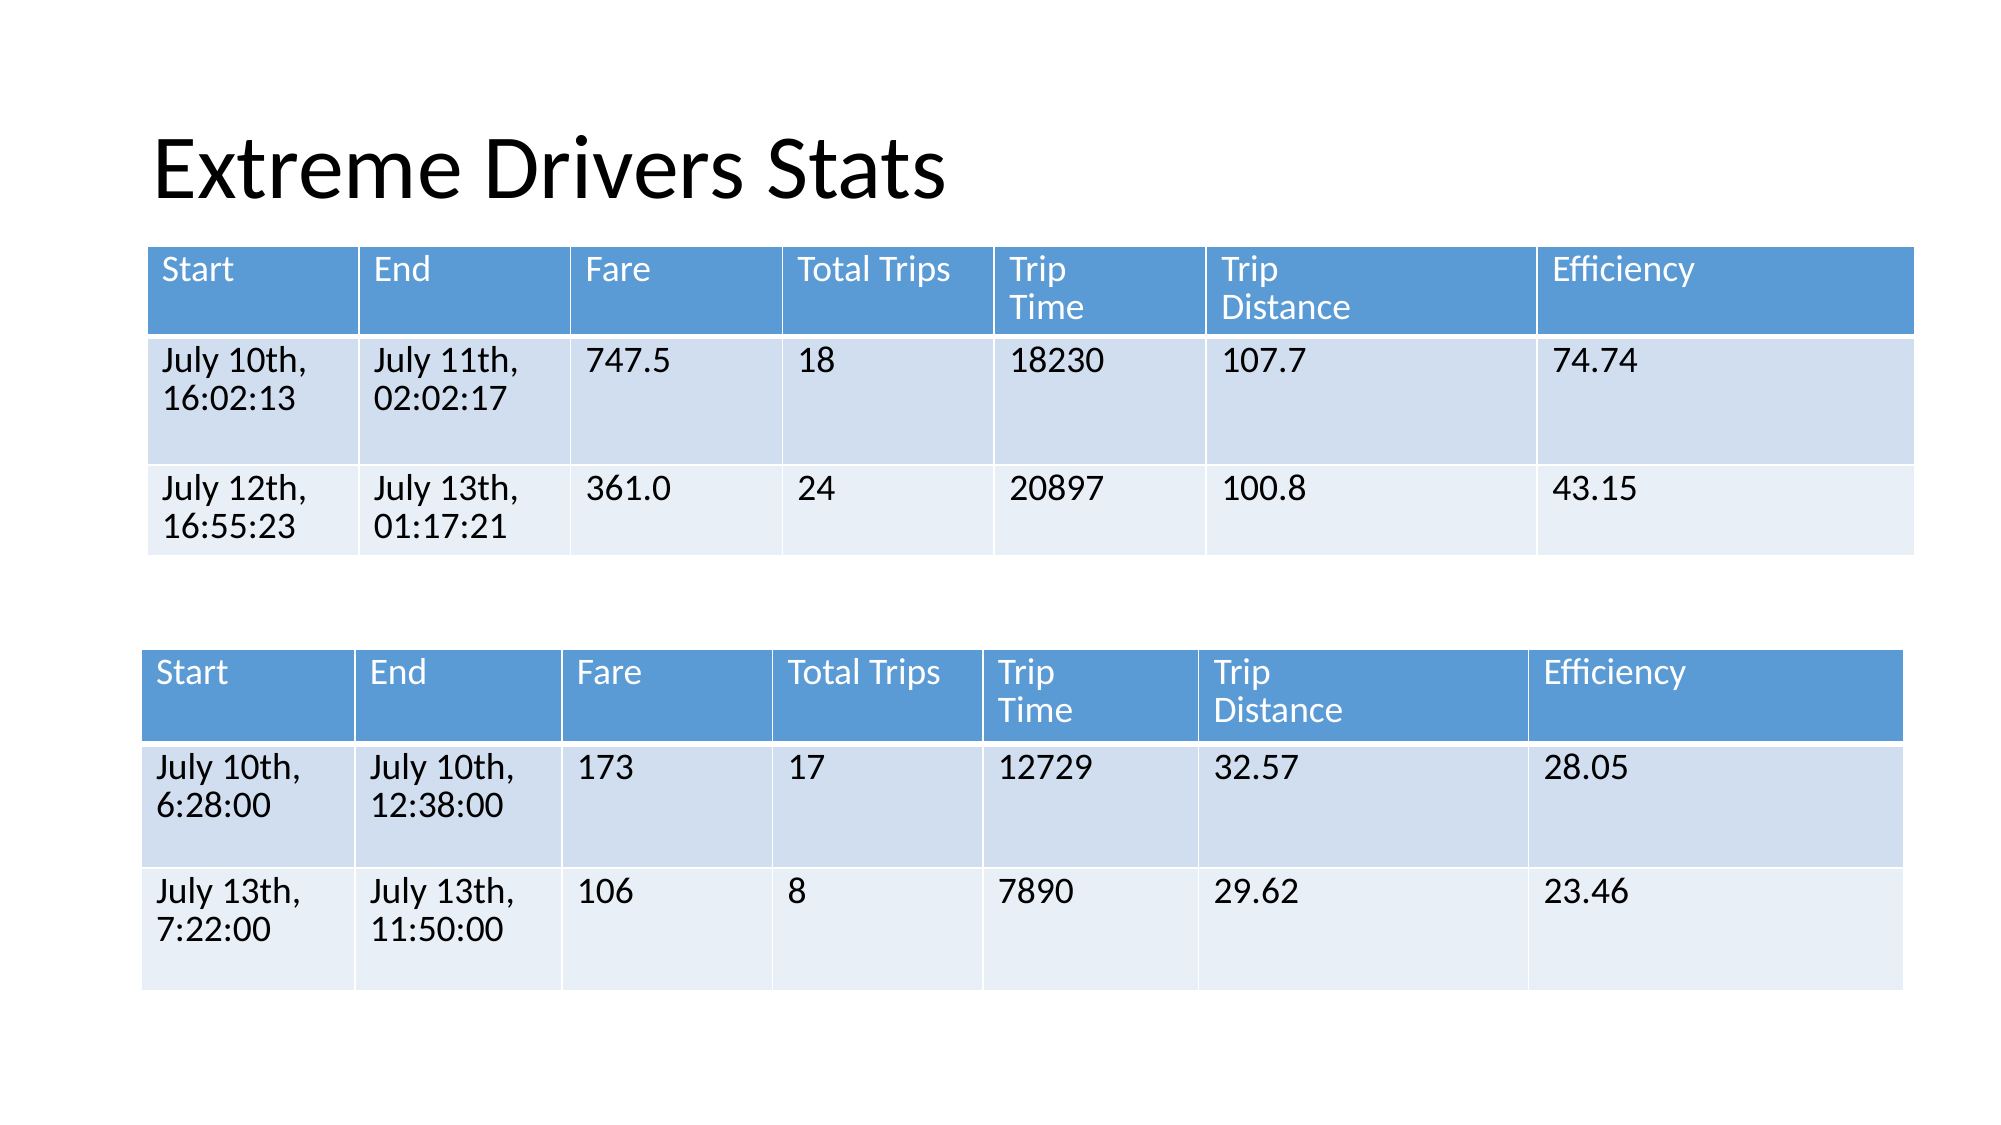

# Extreme Drivers Stats
| Start | End | Fare | Total Trips | Trip Time | Trip Distance | Efficiency |
| --- | --- | --- | --- | --- | --- | --- |
| July 10th, 16:02:13 | July 11th, 02:02:17 | 747.5 | 18 | 18230 | 107.7 | 74.74 |
| July 12th, 16:55:23 | July 13th, 01:17:21 | 361.0 | 24 | 20897 | 100.8 | 43.15 |

| Start | End | Fare | Total Trips | Trip Time | Trip Distance | Efficiency |
| --- | --- | --- | --- | --- | --- | --- |
| July 10th, 6:28:00 | July 10th, 12:38:00 | 173 | 17 | 12729 | 32.57 | 28.05 |
| July 13th, 7:22:00 | July 13th, 11:50:00 | 106 | 8 | 7890 | 29.62 | 23.46 |